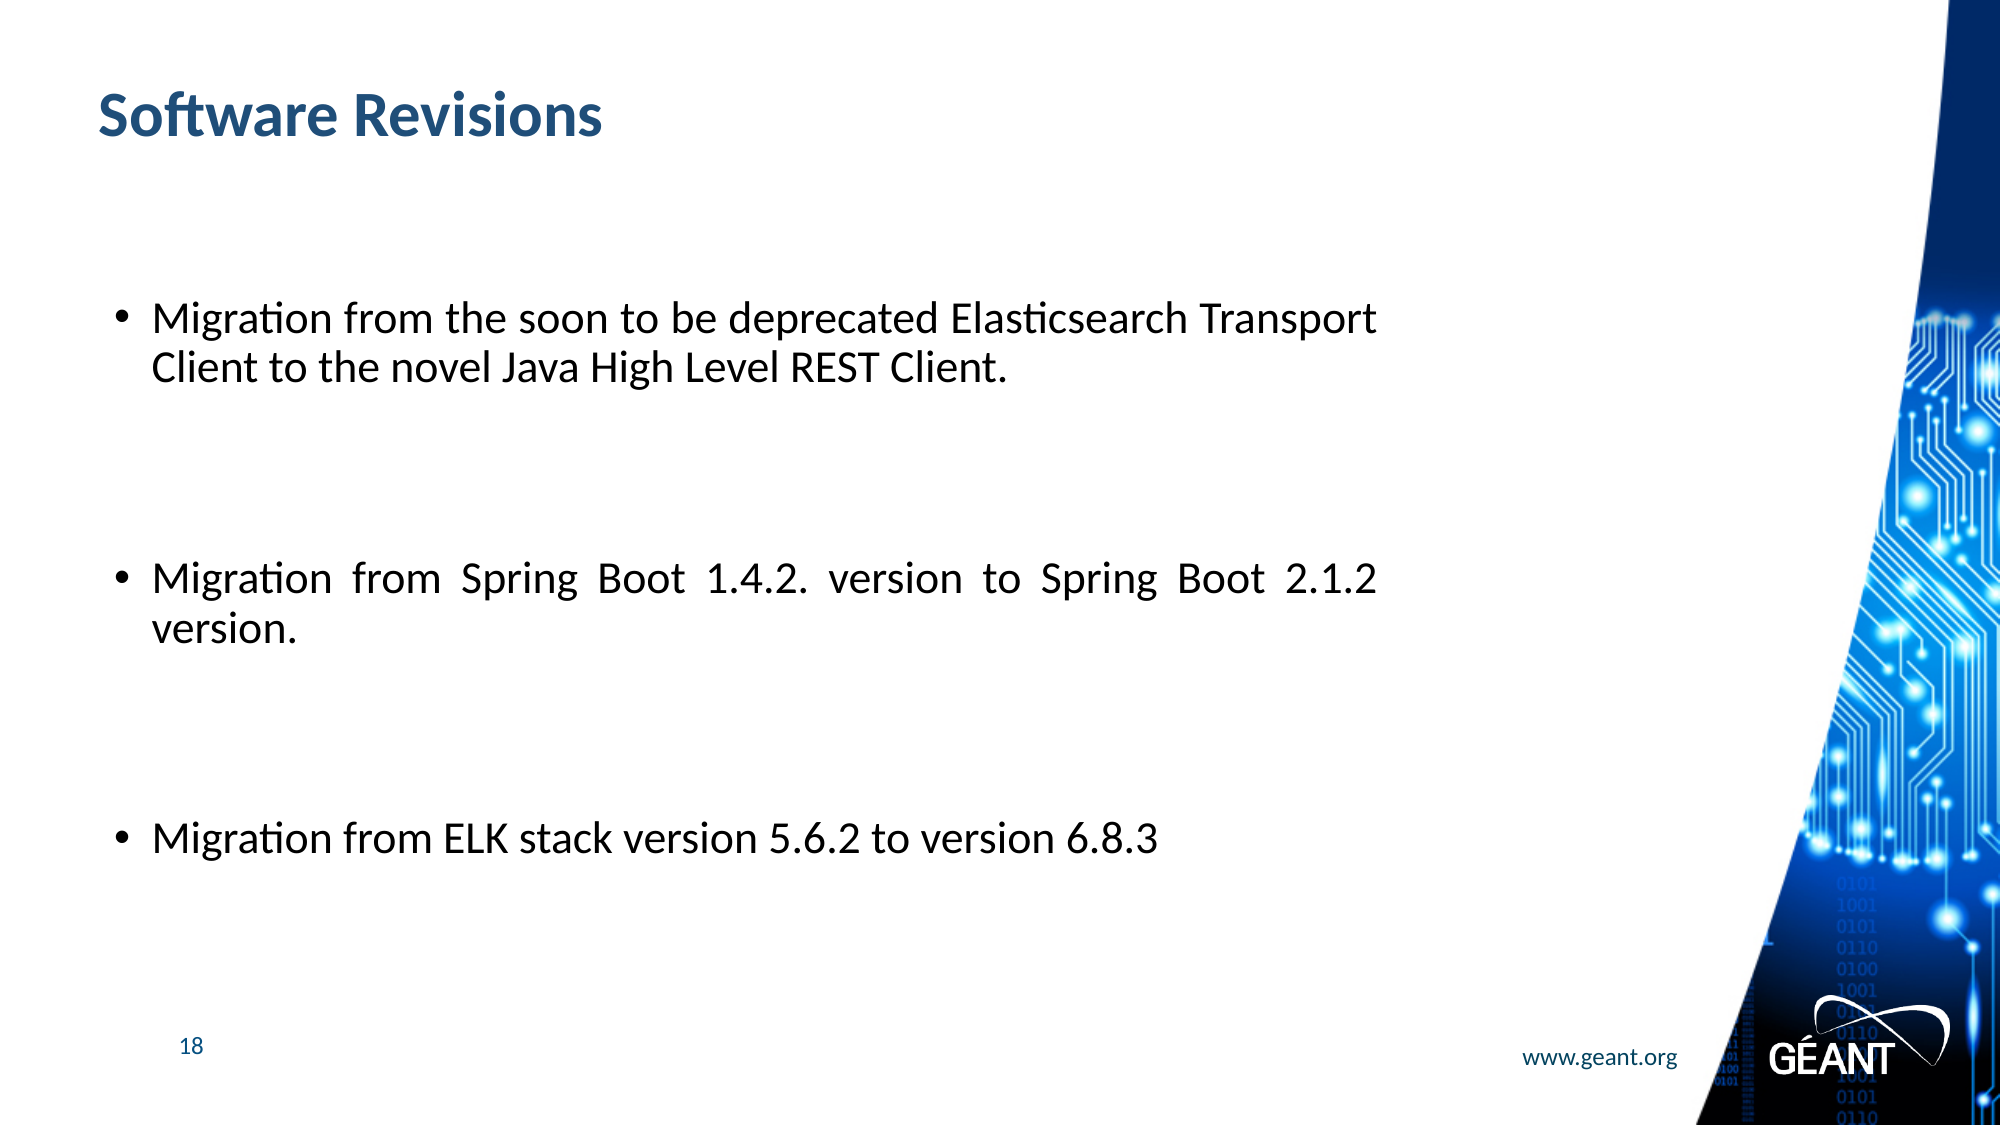

Software Revisions

Migration from the soon to be deprecated Elasticsearch Transport Client to the novel Java High Level REST Client.

Migration from Spring Boot 1.4.2. version to Spring Boot 2.1.2 version.

Migration from ELK stack version 5.6.2 to version 6.8.3